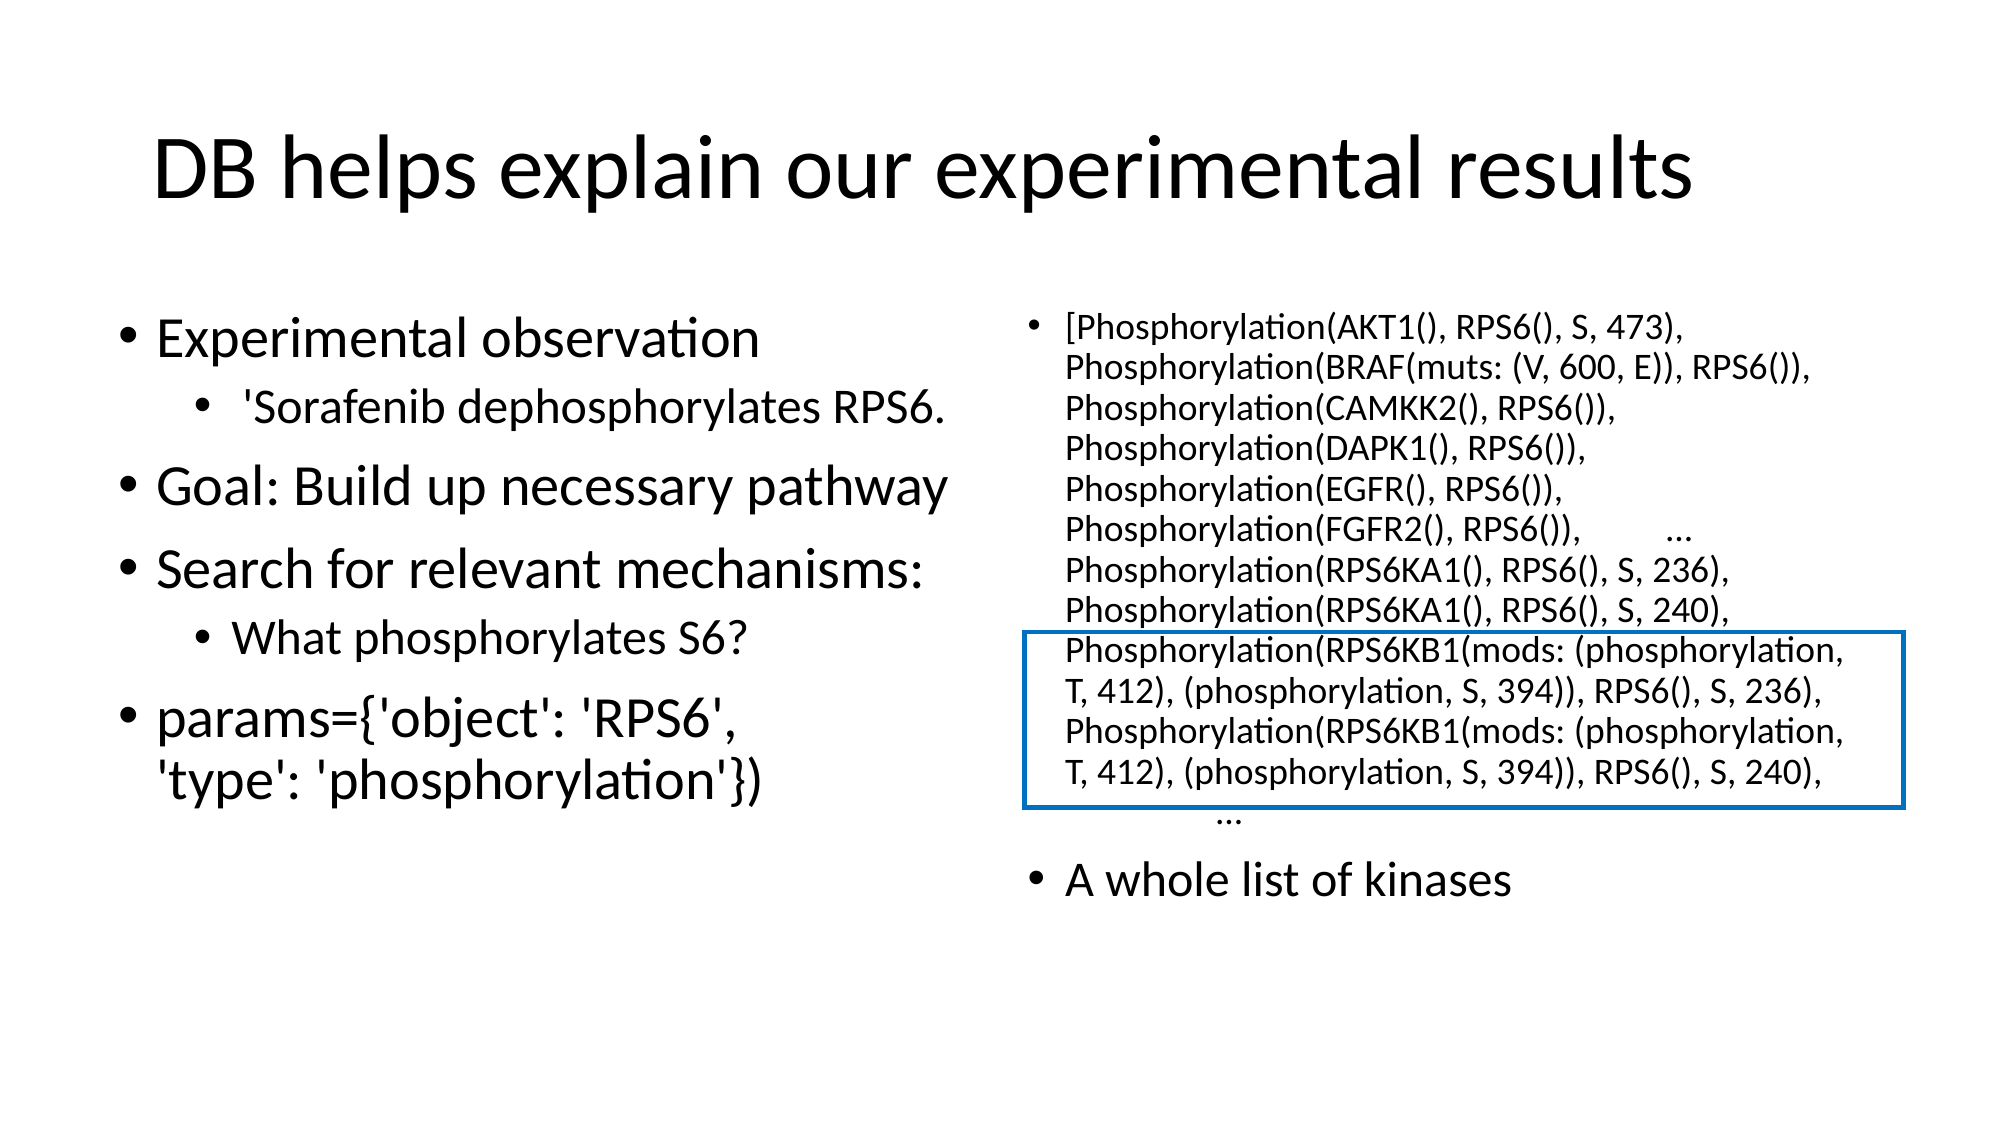

# DB helps explain our experimental results

Experimental observation
 'Sorafenib dephosphorylates RPS6.
Goal: Build up necessary pathway
Search for relevant mechanisms:
What phosphorylates S6?
params={'object': 'RPS6',        'type': 'phosphorylation'})
[Phosphorylation(AKT1(), RPS6(), S, 473), Phosphorylation(BRAF(muts: (V, 600, E)), RPS6()), Phosphorylation(CAMKK2(), RPS6()), Phosphorylation(DAPK1(), RPS6()), Phosphorylation(EGFR(), RPS6()), Phosphorylation(FGFR2(), RPS6()),	... Phosphorylation(RPS6KA1(), RPS6(), S, 236), Phosphorylation(RPS6KA1(), RPS6(), S, 240), Phosphorylation(RPS6KB1(mods: (phosphorylation, T, 412), (phosphorylation, S, 394)), RPS6(), S, 236), Phosphorylation(RPS6KB1(mods: (phosphorylation, T, 412), (phosphorylation, S, 394)), RPS6(), S, 240),	...
A whole list of kinases